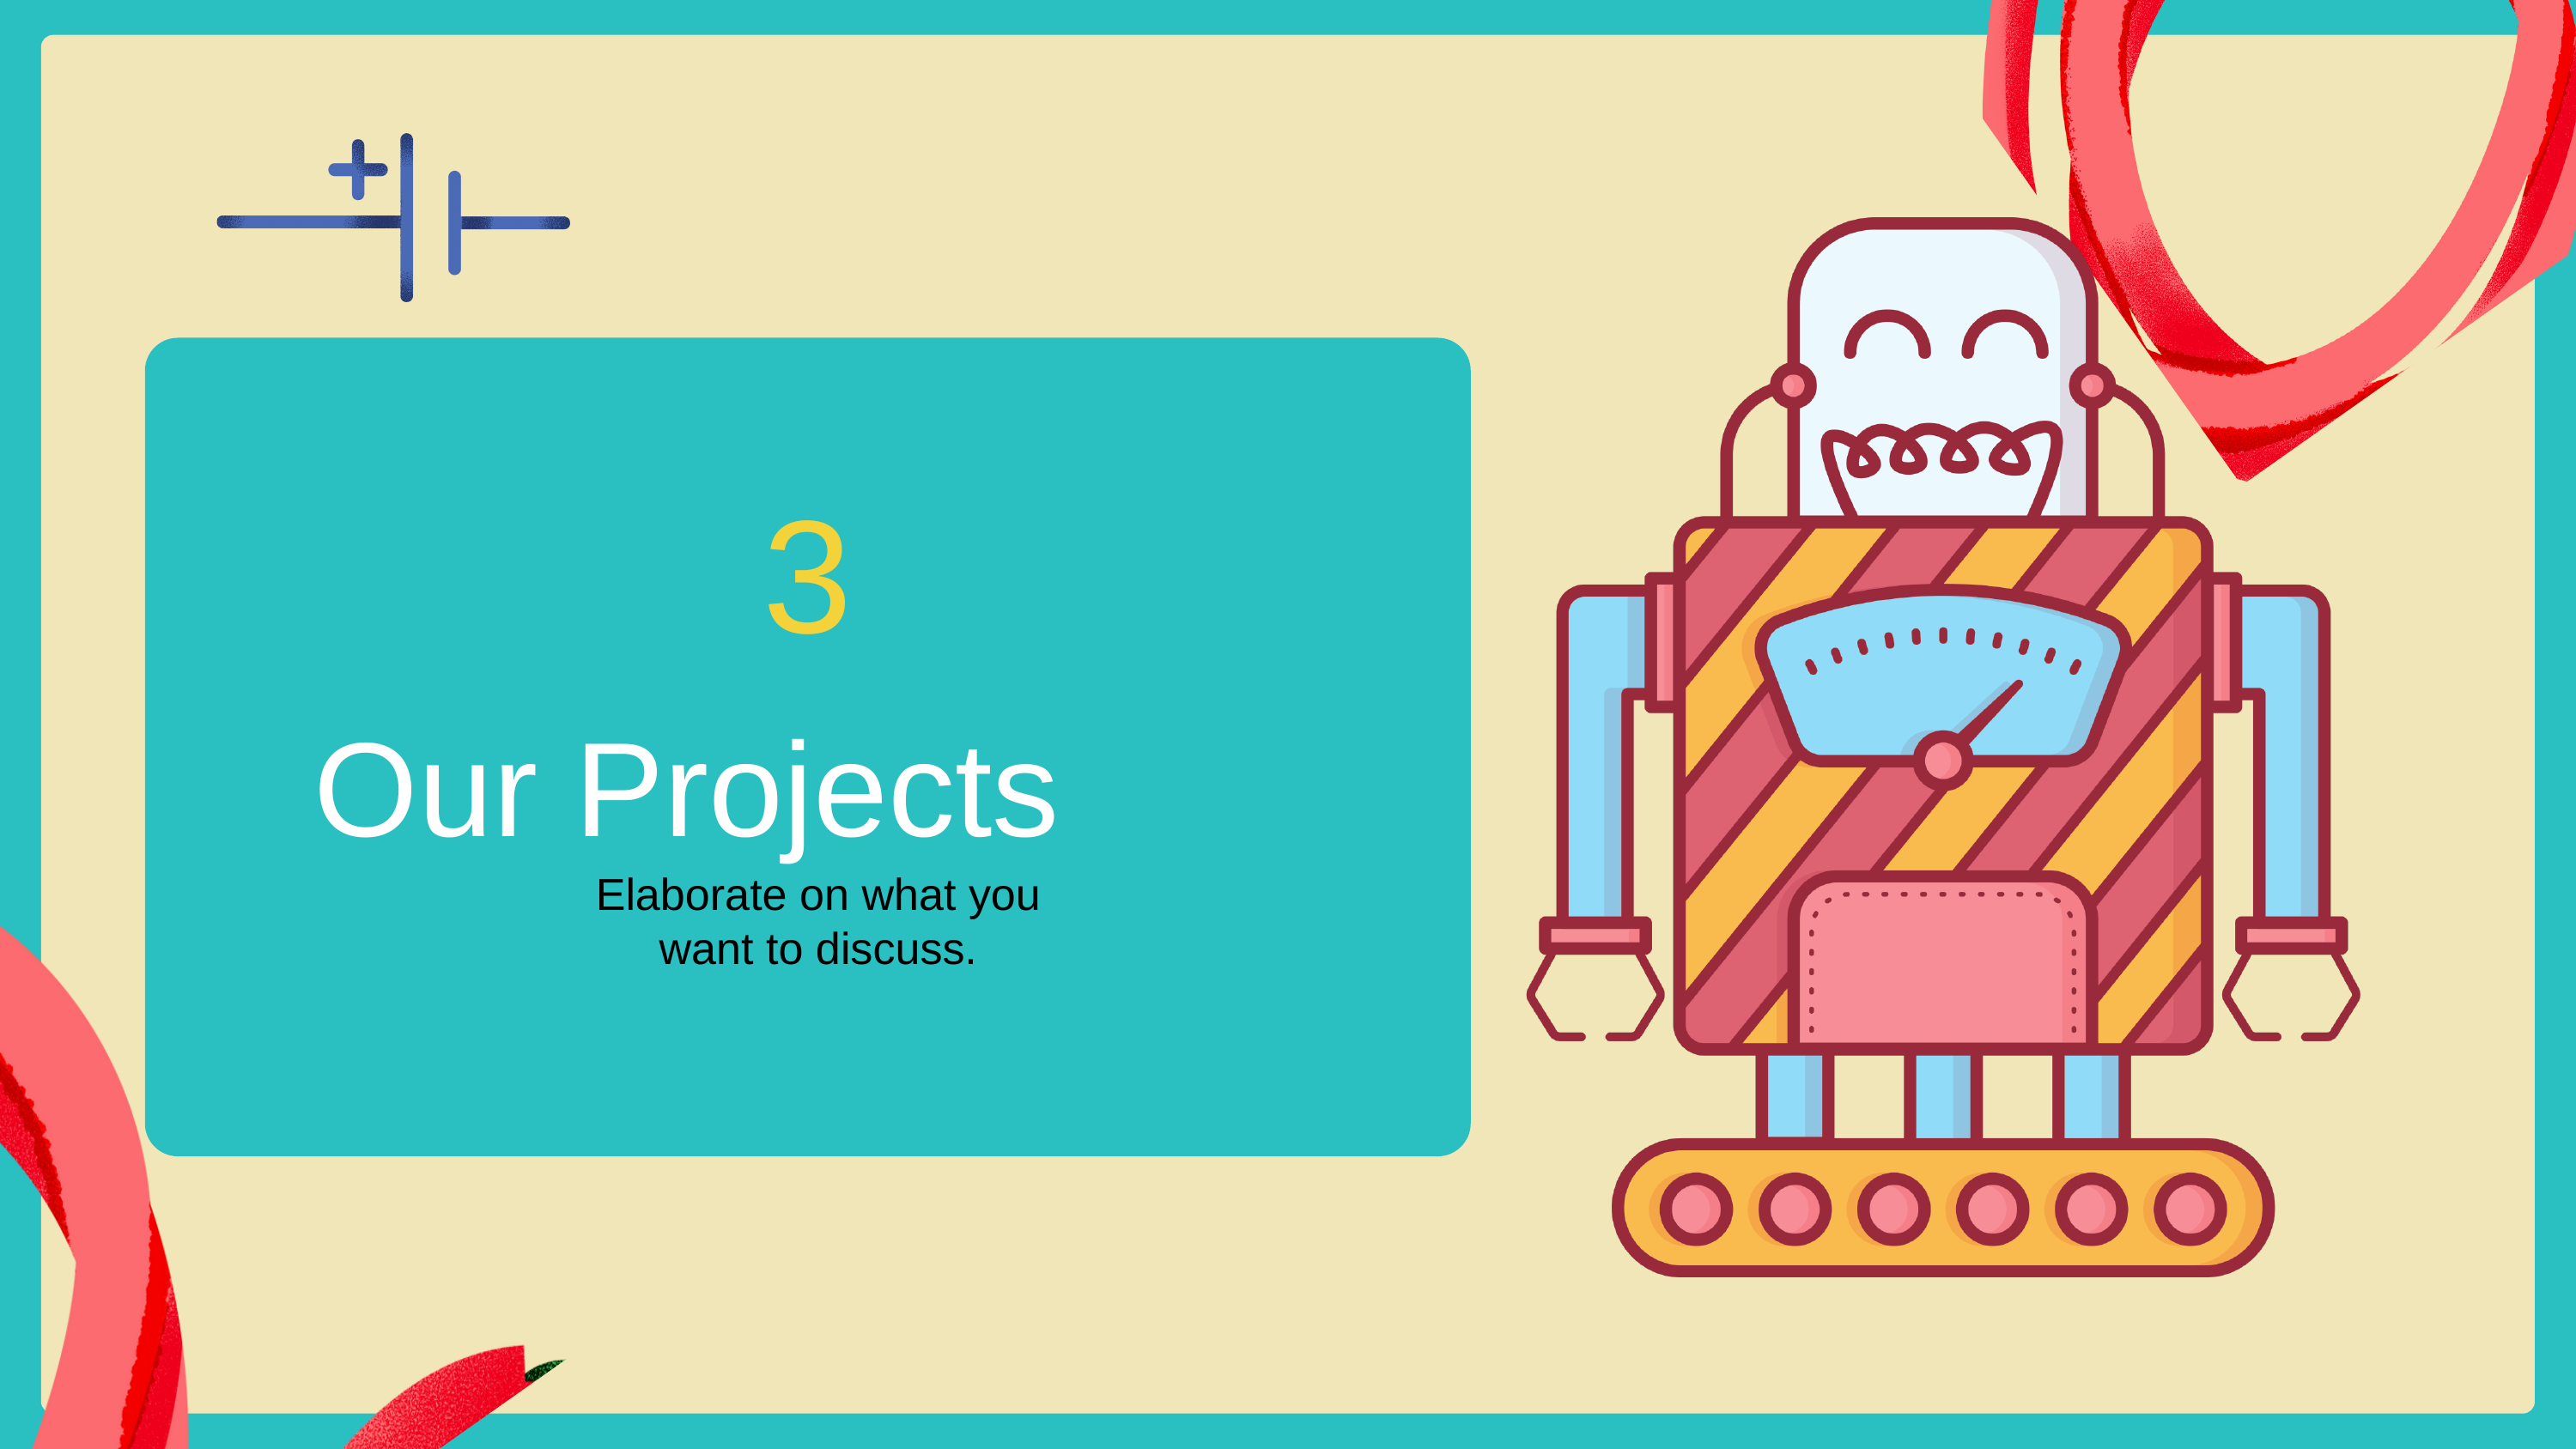

3

Our Projects

Elaborate on what you
 want to discuss.